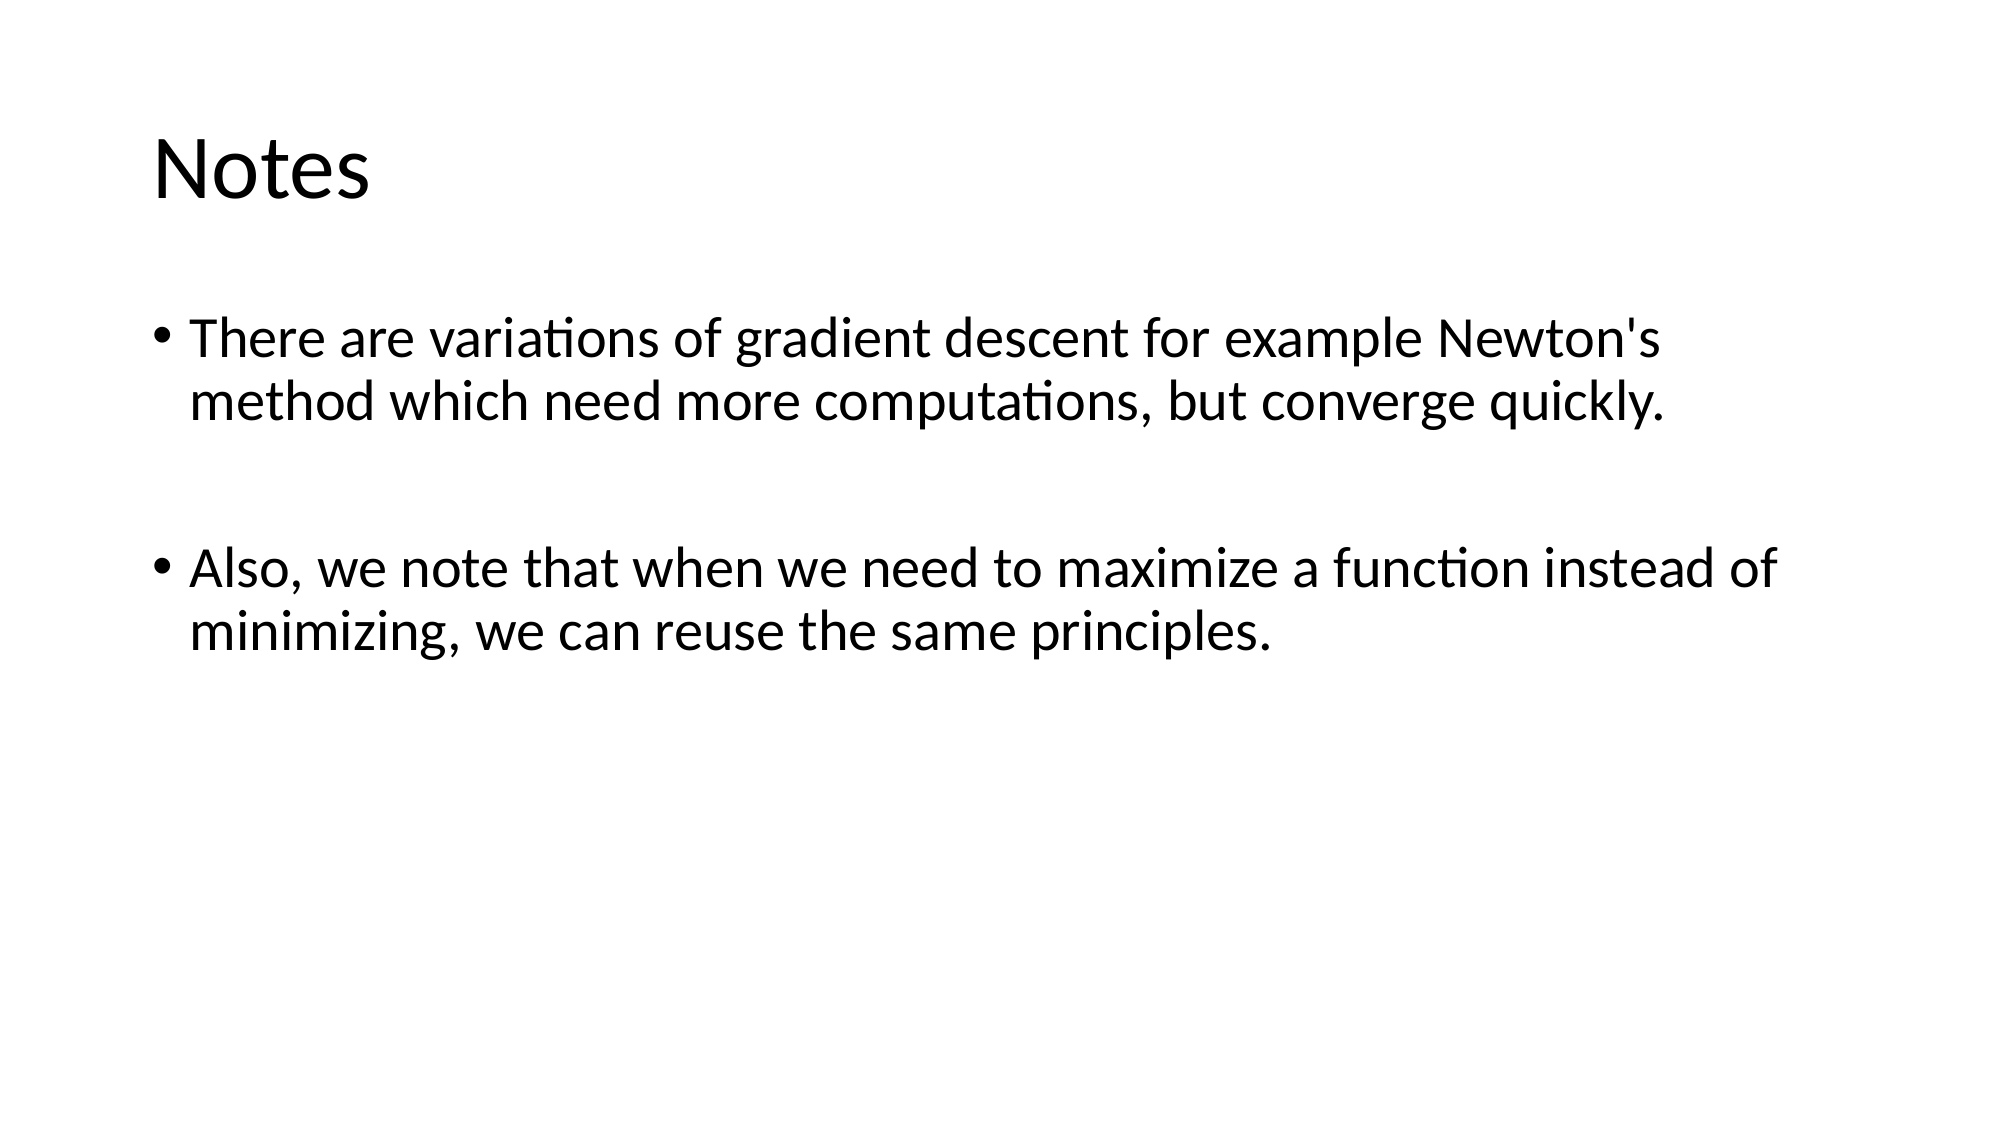

# Notes
There are variations of gradient descent for example Newton's method which need more computations, but converge quickly.

Also, we note that when we need to maximize a function instead of minimizing, we can reuse the same principles.